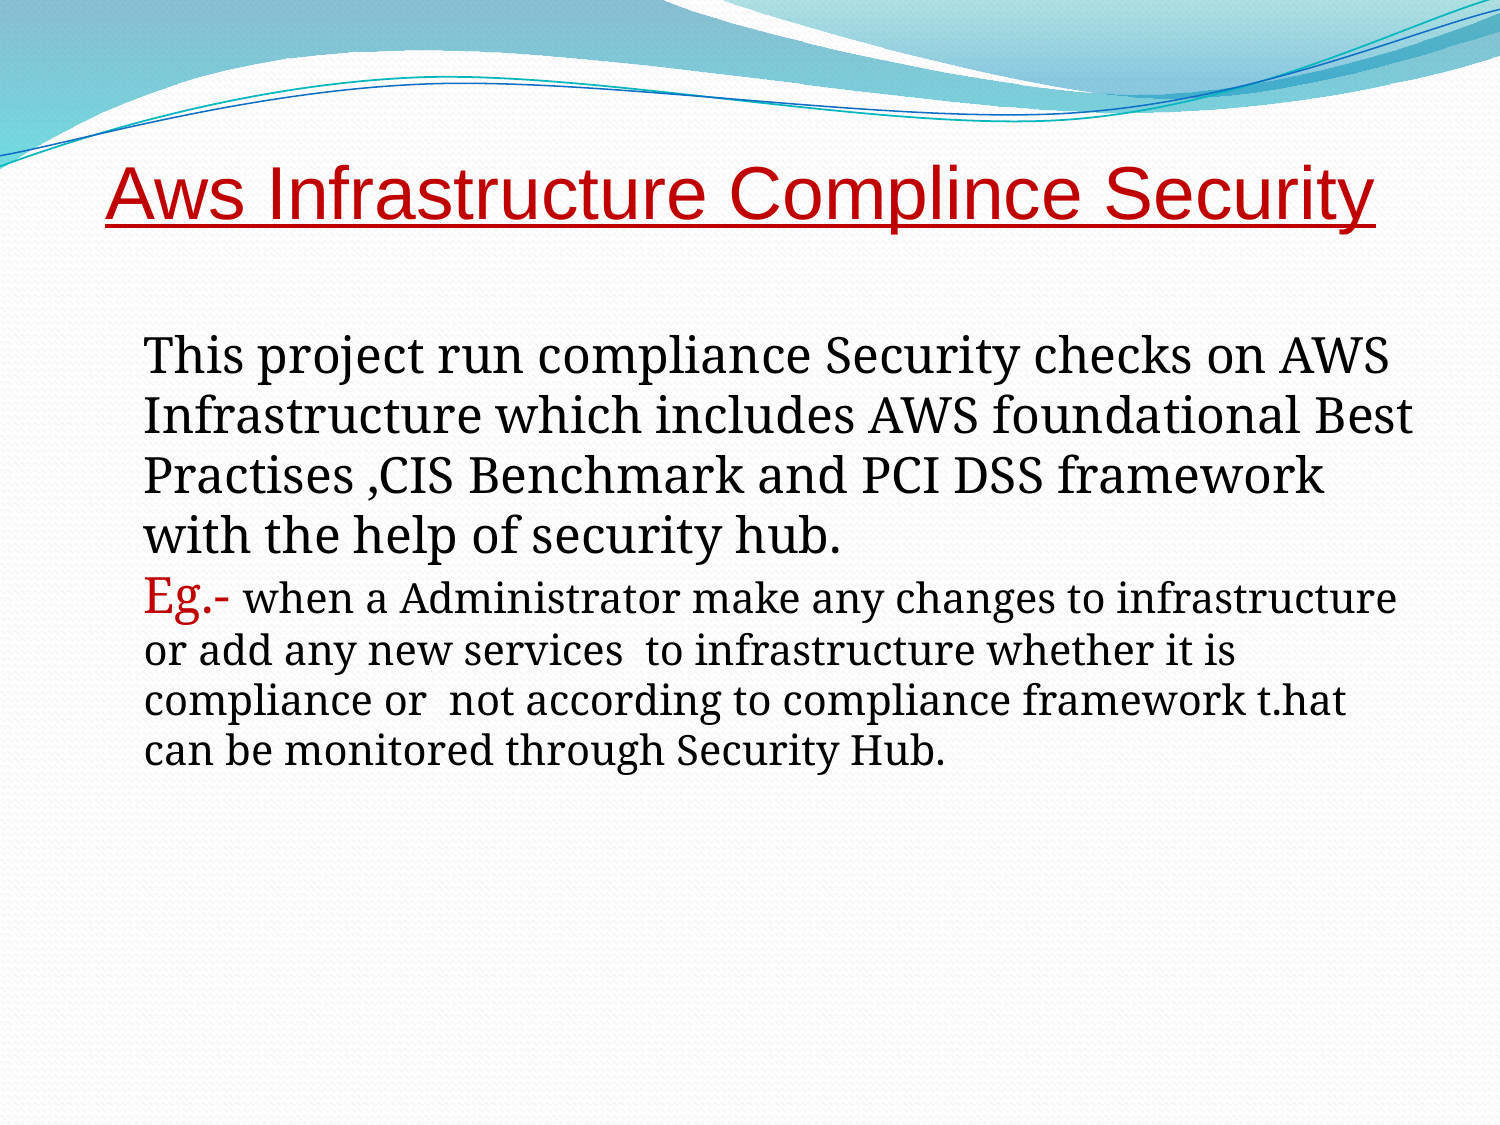

# Aws Infrastructure Complince Security
This project run compliance Security checks on AWS  Infrastructure which includes AWS foundational Best Practises ,CIS Benchmark and PCI DSS framework with the help of security hub.
Eg.- when a Administrator make any changes to infrastructure or add any new services  to infrastructure whether it is compliance or  not according to compliance framework t.hat can be monitored through Security Hub.